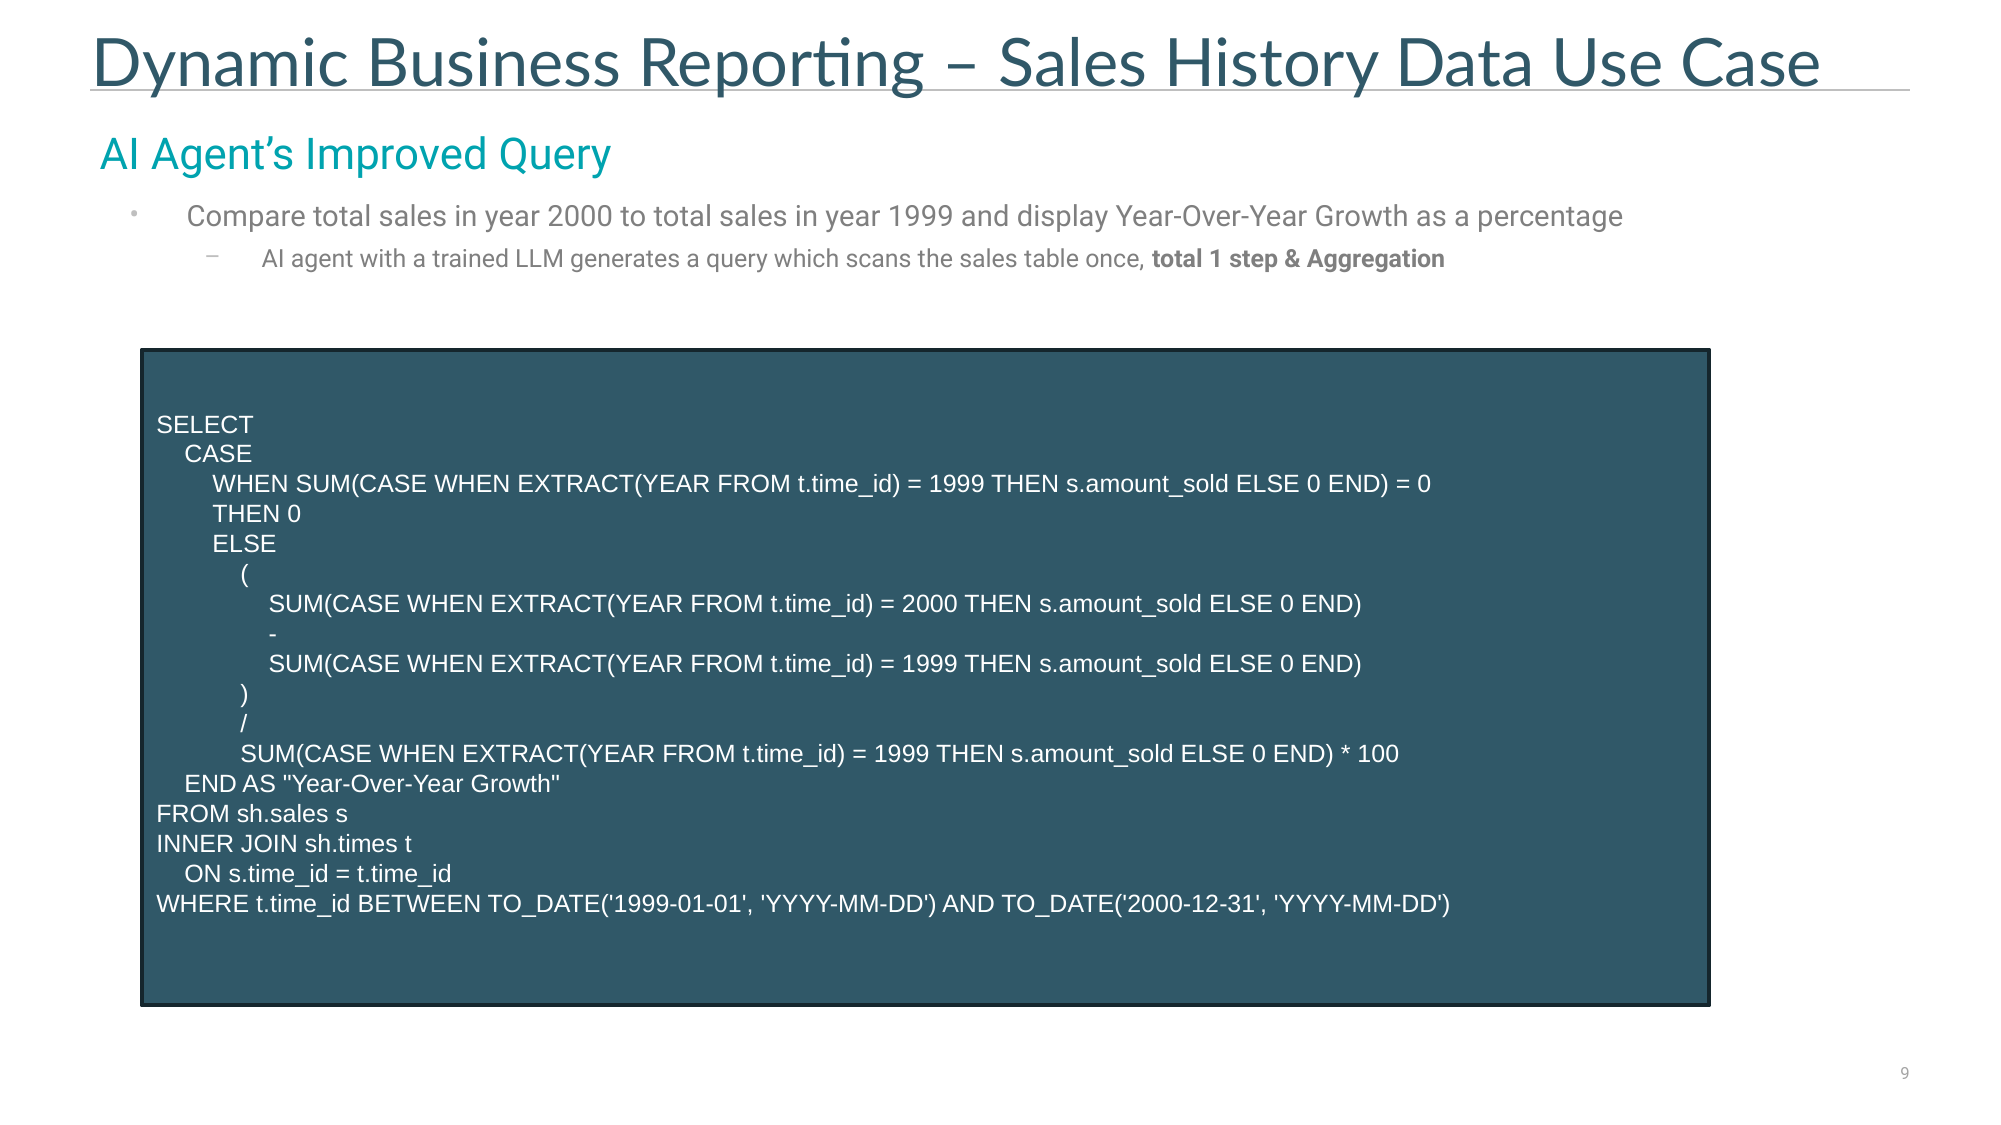

# Dynamic Business Reporting – Sales History Data Use Case
AI Agent’s Improved Query
Compare total sales in year 2000 to total sales in year 1999 and display Year-Over-Year Growth as a percentage
AI agent with a trained LLM generates a query which scans the sales table once, total 1 step & Aggregation

SELECT
    CASE
        WHEN SUM(CASE WHEN EXTRACT(YEAR FROM t.time_id) = 1999 THEN s.amount_sold ELSE 0 END) = 0
        THEN 0
        ELSE
            (
                SUM(CASE WHEN EXTRACT(YEAR FROM t.time_id) = 2000 THEN s.amount_sold ELSE 0 END)
                -
                SUM(CASE WHEN EXTRACT(YEAR FROM t.time_id) = 1999 THEN s.amount_sold ELSE 0 END)
            )
            /
            SUM(CASE WHEN EXTRACT(YEAR FROM t.time_id) = 1999 THEN s.amount_sold ELSE 0 END) * 100
    END AS "Year-Over-Year Growth"
FROM sh.sales s
INNER JOIN sh.times t
    ON s.time_id = t.time_id
WHERE t.time_id BETWEEN TO_DATE('1999-01-01', 'YYYY-MM-DD') AND TO_DATE('2000-12-31', 'YYYY-MM-DD')